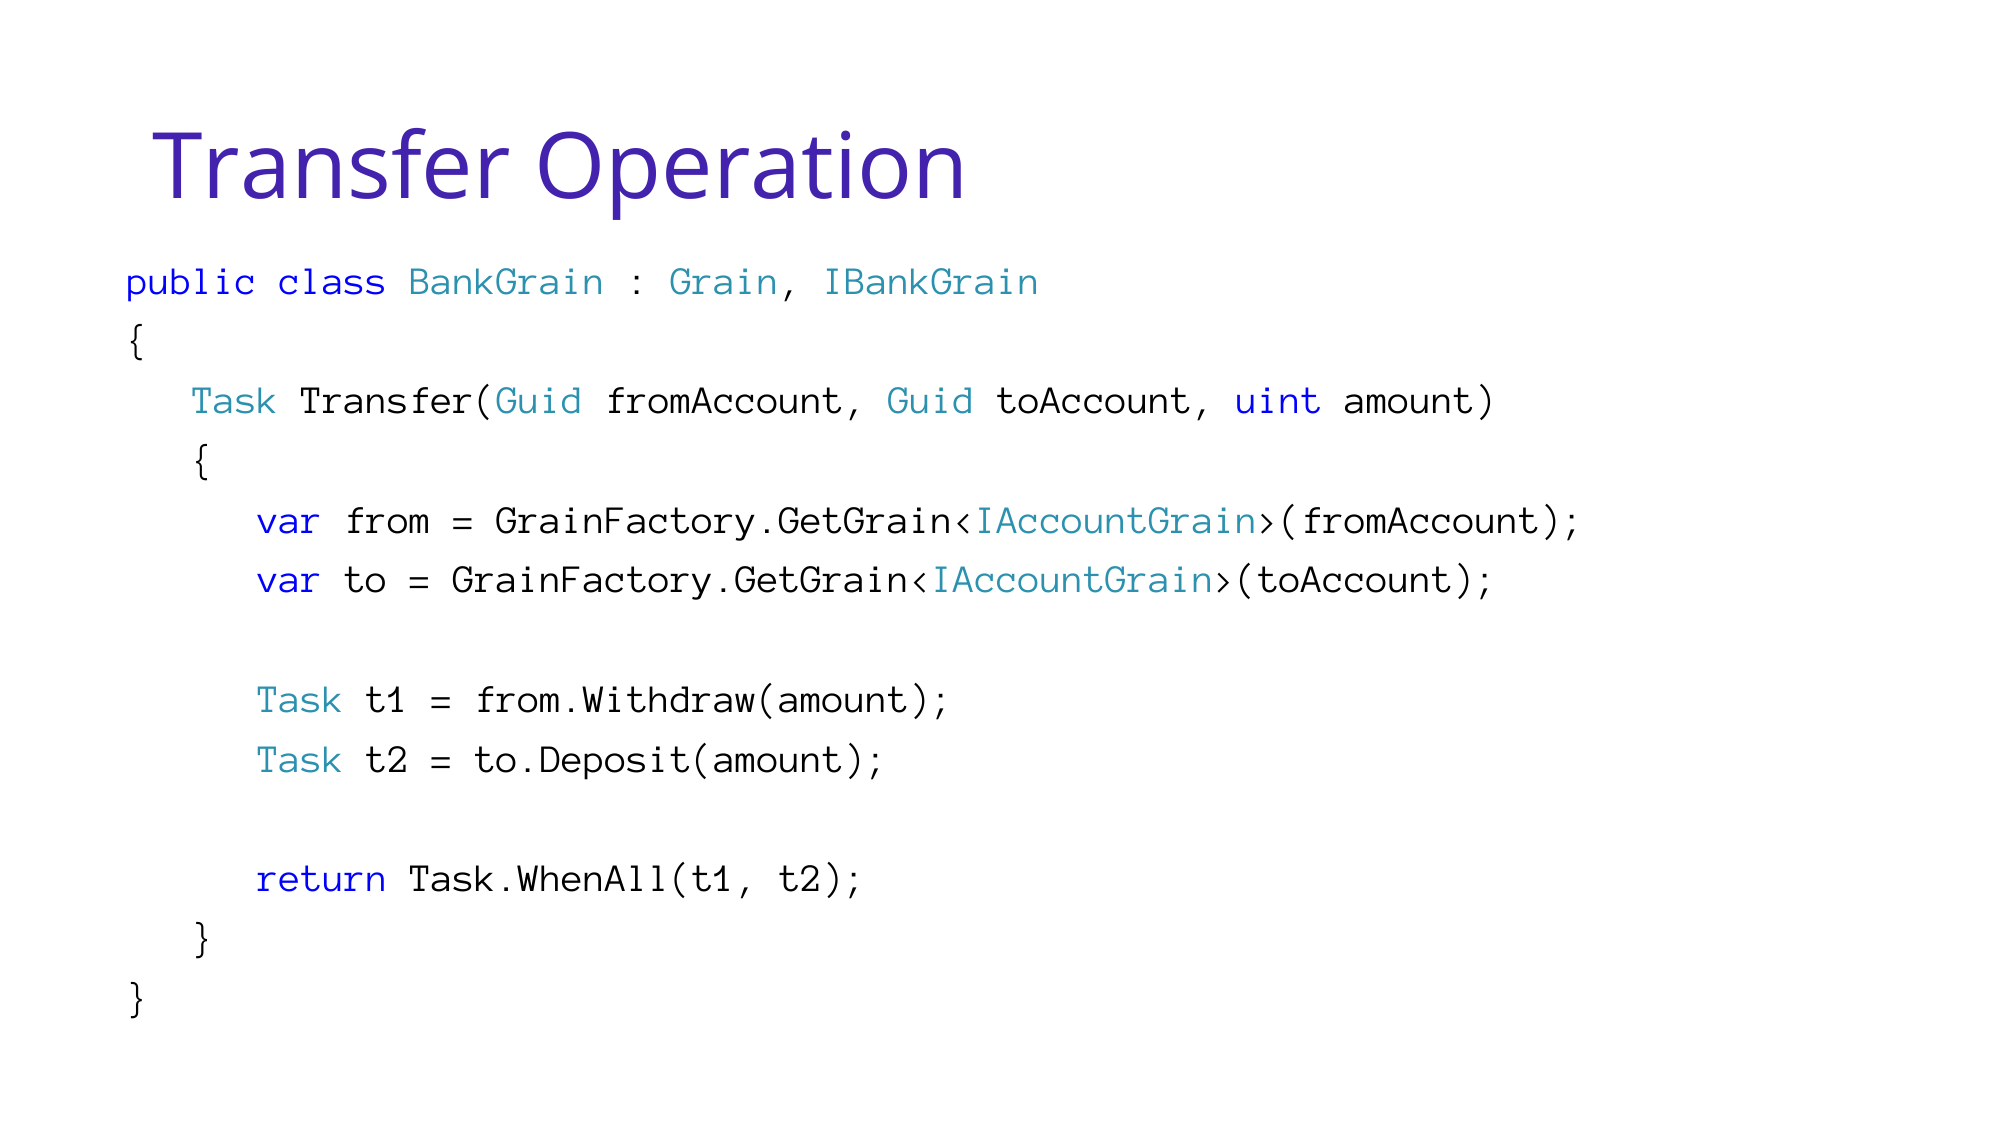

# Transfer Operation
public class BankGrain : Grain, IBankGrain
{
   Task Transfer(Guid fromAccount, Guid toAccount, uint amount)
   {
      var from = GrainFactory.GetGrain<IAccountGrain>(fromAccount);
      var to = GrainFactory.GetGrain<IAccountGrain>(toAccount);

      Task t1 = from.Withdraw(amount);
      Task t2 = to.Deposit(amount);

      return Task.WhenAll(t1, t2);
   }
}